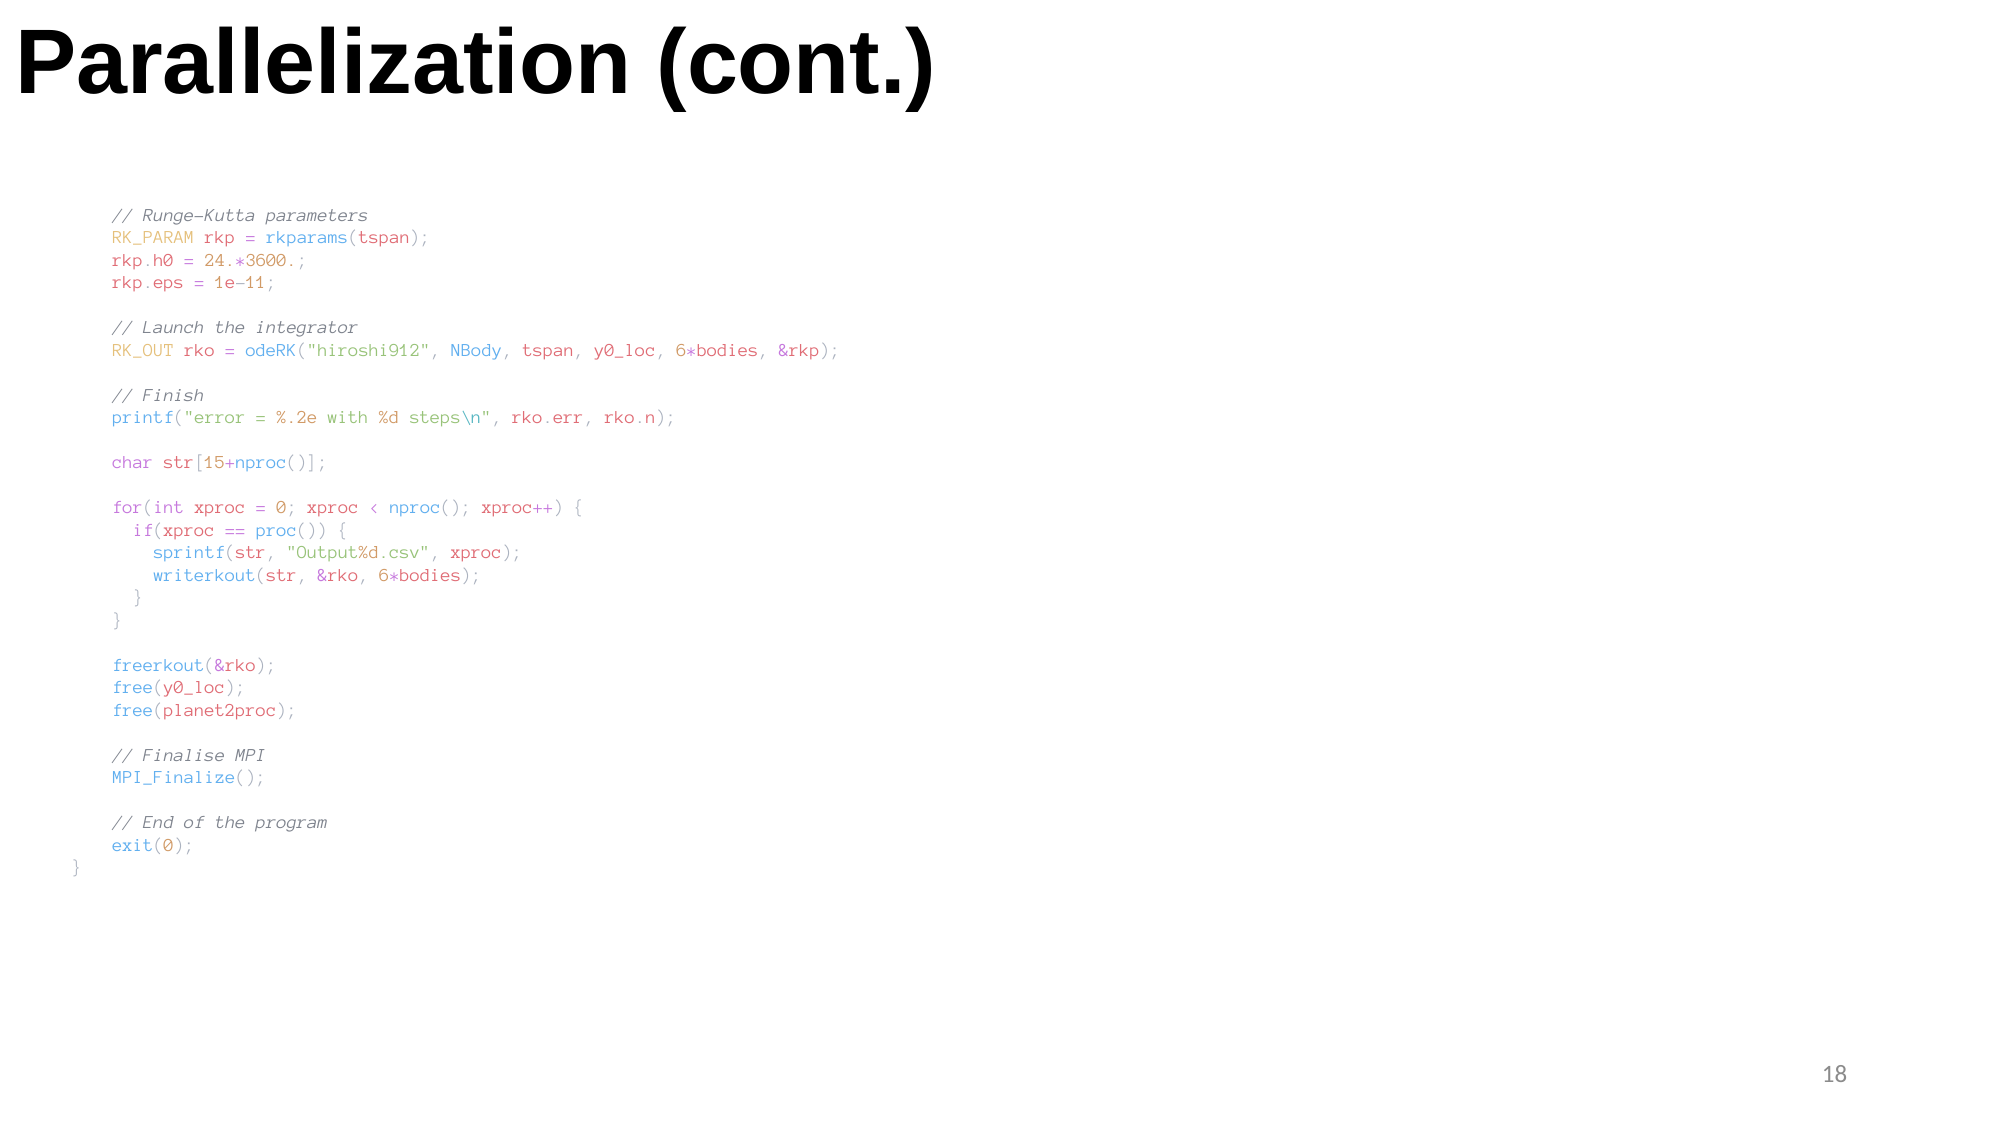

# Parallelization (cont.)
    // Runge-Kutta parameters
    RK_PARAM rkp = rkparams(tspan);
    rkp.h0 = 24.*3600.;
    rkp.eps = 1e-11;
    // Launch the integrator
    RK_OUT rko = odeRK("hiroshi912", NBody, tspan, y0_loc, 6*bodies, &rkp);
    // Finish
    printf("error = %.2e with %d steps\n", rko.err, rko.n);
    char str[15+nproc()];
    for(int xproc = 0; xproc < nproc(); xproc++) {
      if(xproc == proc()) {
        sprintf(str, "Output%d.csv", xproc);
        writerkout(str, &rko, 6*bodies);
      }
    }
    freerkout(&rko);
    free(y0_loc);
    free(planet2proc);
    // Finalise MPI
    MPI_Finalize();
    // End of the program
    exit(0);
}

18